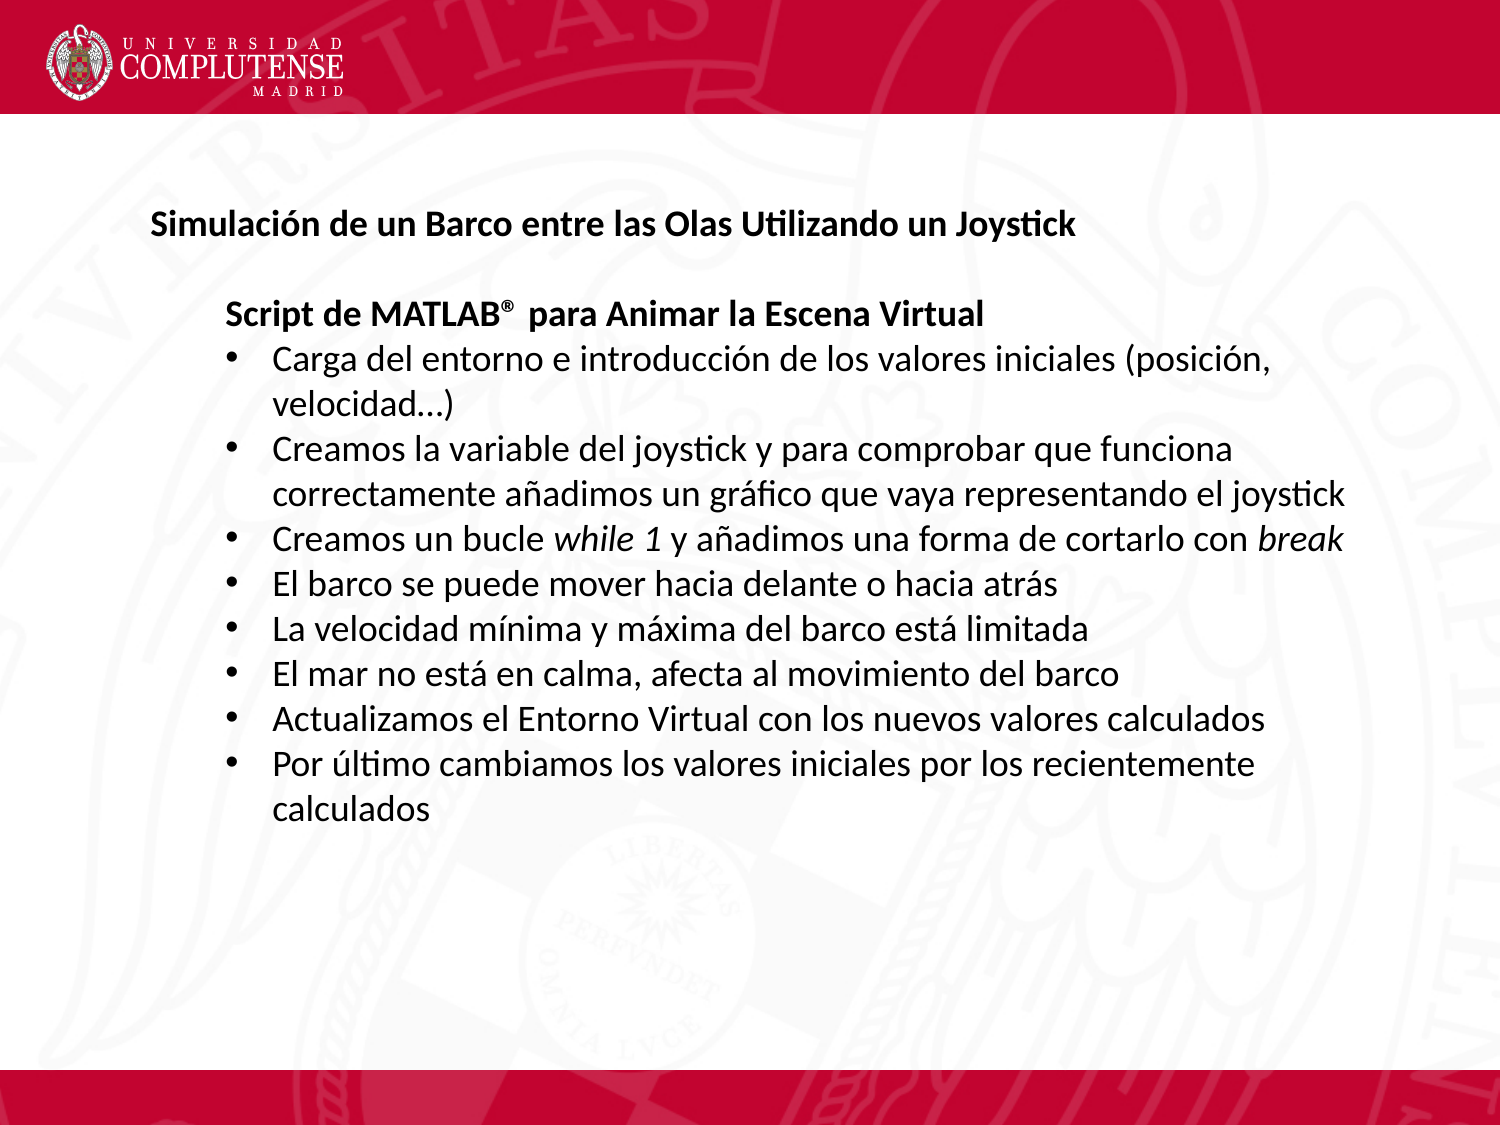

Simulación de un Barco entre las Olas Utilizando un Joystick

Script de MATLAB® para Animar la Escena Virtual
Carga del entorno e introducción de los valores iniciales (posición, velocidad…)
Creamos la variable del joystick y para comprobar que funciona correctamente añadimos un gráfico que vaya representando el joystick
Creamos un bucle while 1 y añadimos una forma de cortarlo con break
El barco se puede mover hacia delante o hacia atrás
La velocidad mínima y máxima del barco está limitada
El mar no está en calma, afecta al movimiento del barco
Actualizamos el Entorno Virtual con los nuevos valores calculados
Por último cambiamos los valores iniciales por los recientemente calculados